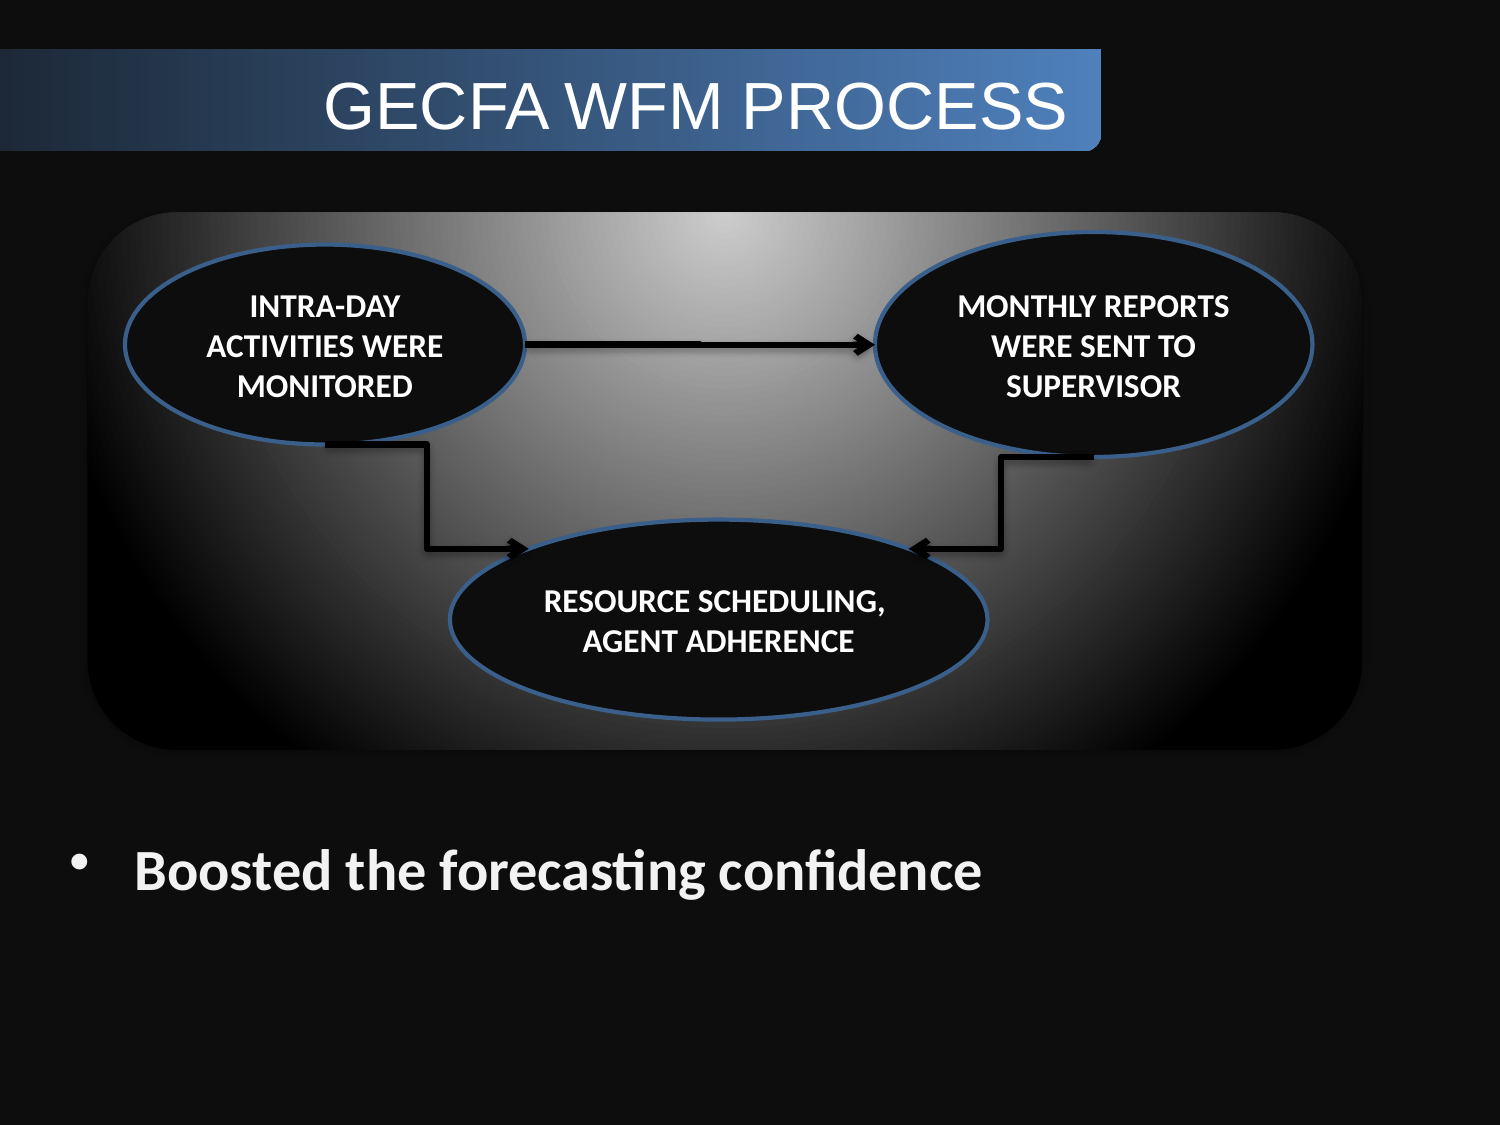

GECFA WFM PROCESS

Monthly reports were sent to supervisor
Intra-day activities were monitored
Resource Scheduling,  agent adherence
Boosted the forecasting confidence